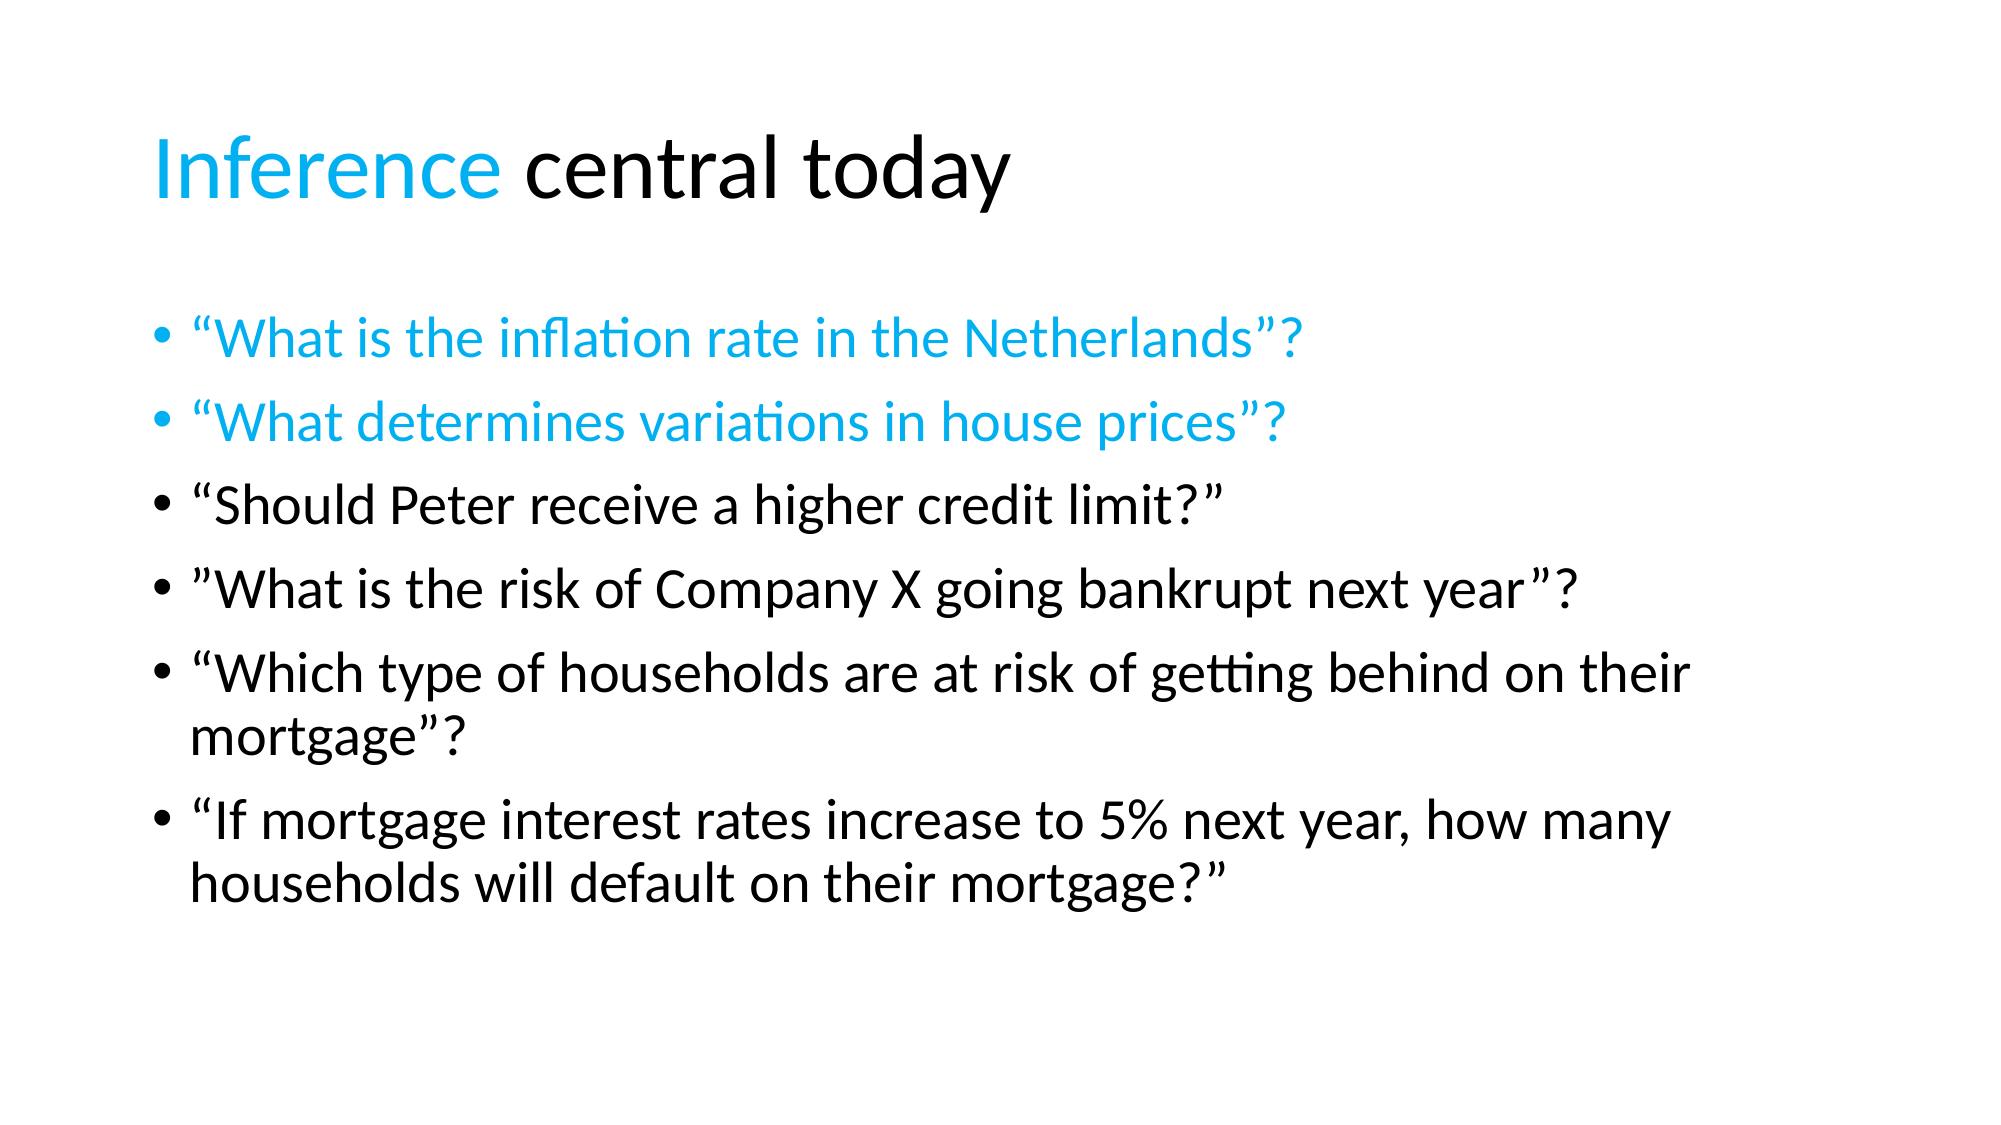

# Inference central today
“What is the inflation rate in the Netherlands”?
“What determines variations in house prices”?
“Should Peter receive a higher credit limit?”
”What is the risk of Company X going bankrupt next year”?
“Which type of households are at risk of getting behind on their mortgage”?
“If mortgage interest rates increase to 5% next year, how many households will default on their mortgage?”